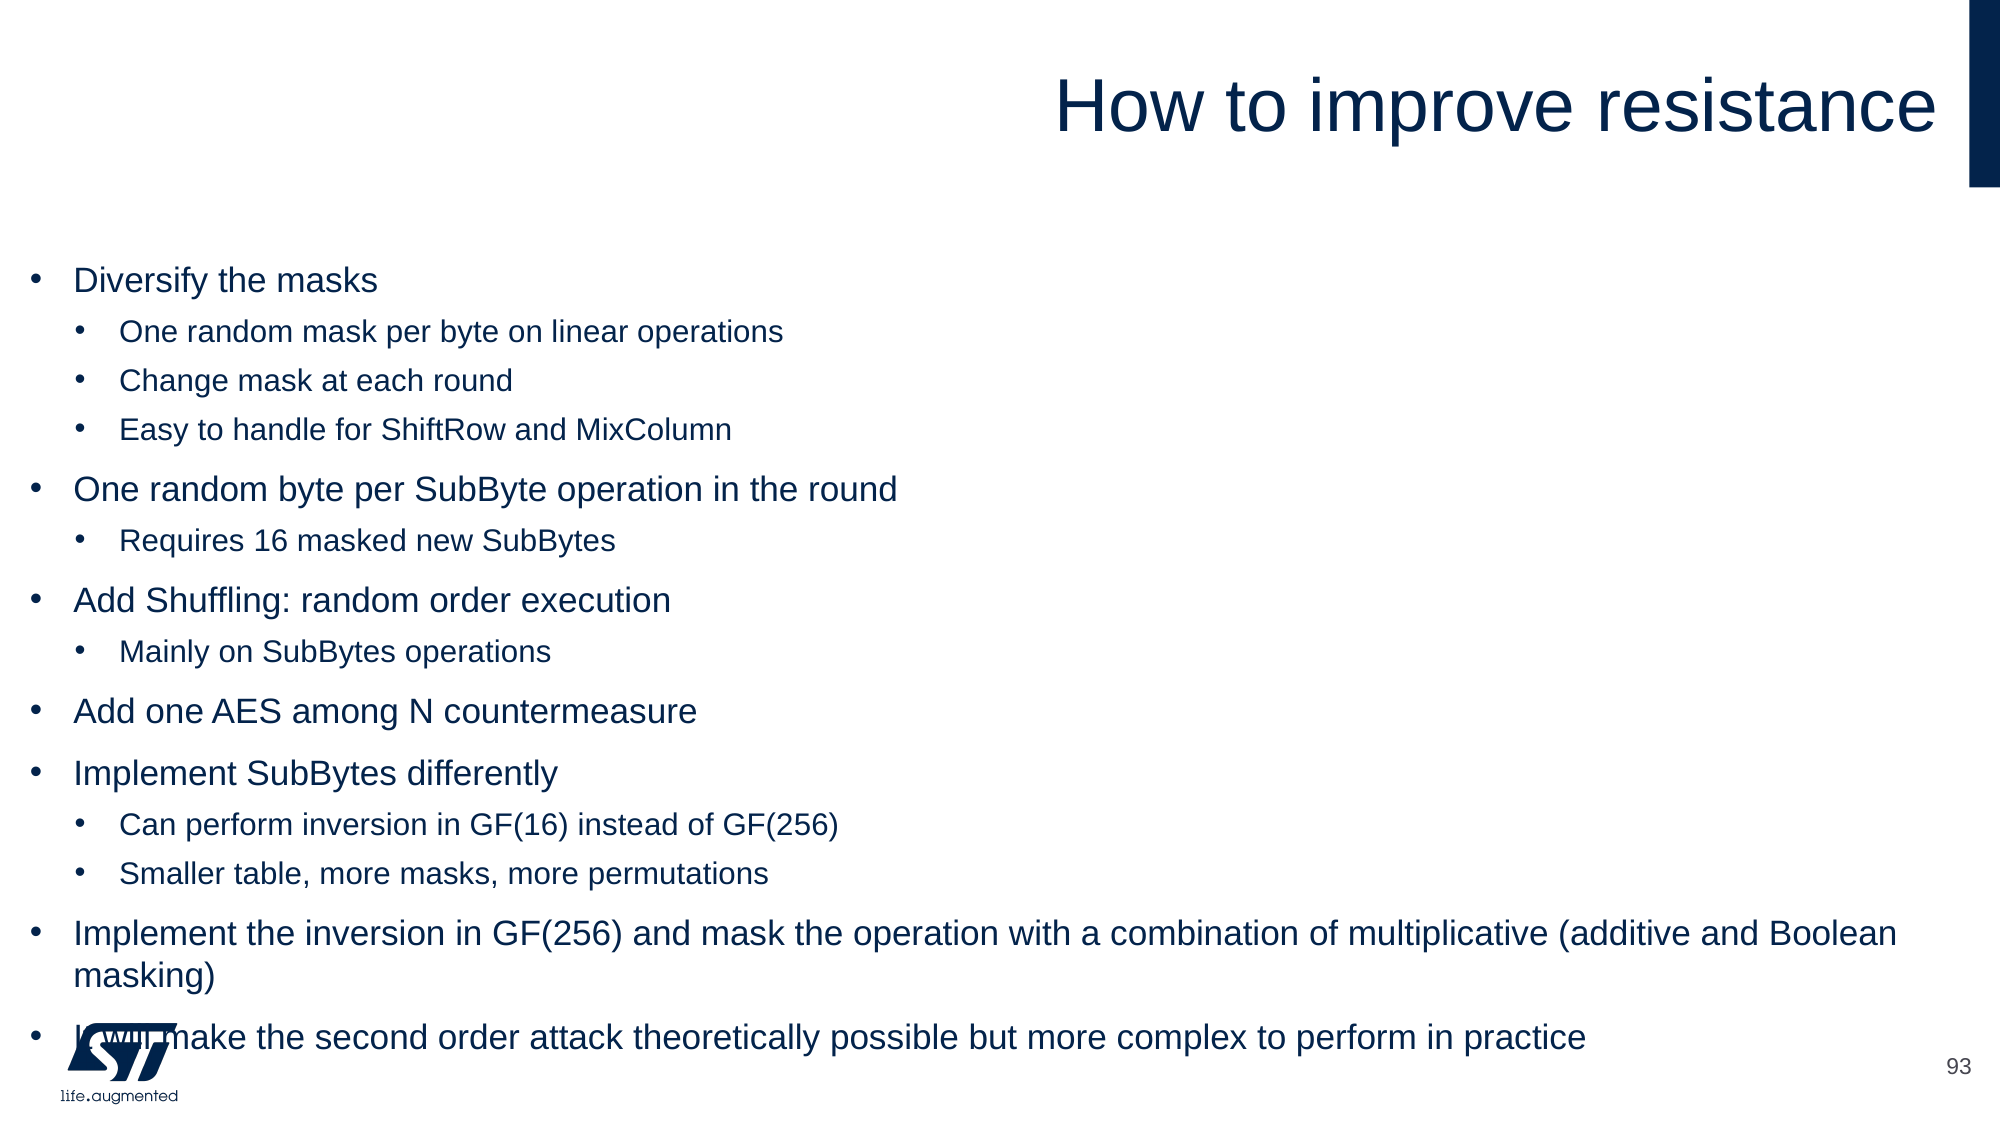

# How to improve resistance
Diversify the masks
One random mask per byte on linear operations
Change mask at each round
Easy to handle for ShiftRow and MixColumn
One random byte per SubByte operation in the round
Requires 16 masked new SubBytes
Add Shuffling: random order execution
Mainly on SubBytes operations
Add one AES among N countermeasure
Implement SubBytes differently
Can perform inversion in GF(16) instead of GF(256)
Smaller table, more masks, more permutations
Implement the inversion in GF(256) and mask the operation with a combination of multiplicative (additive and Boolean masking)
It will make the second order attack theoretically possible but more complex to perform in practice

93